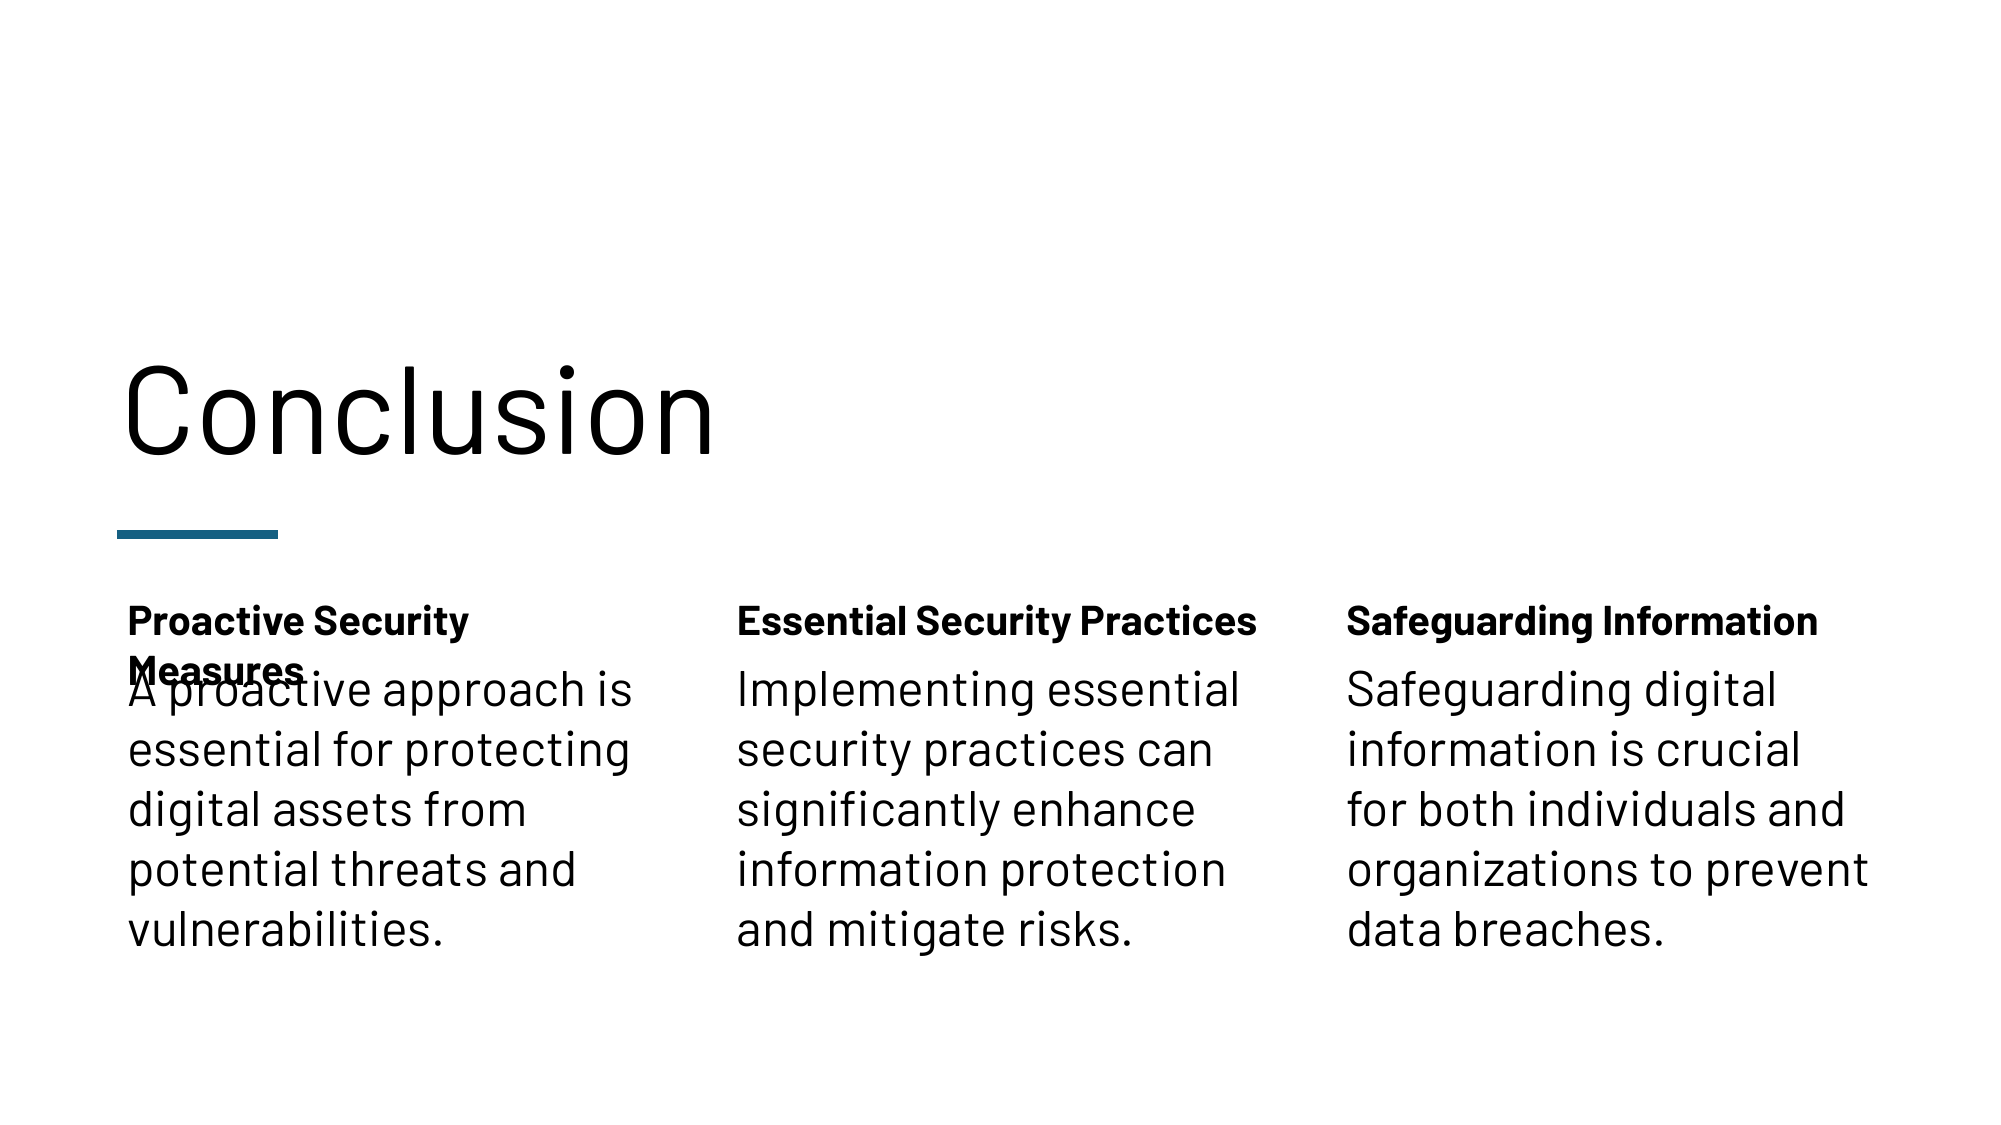

# Conclusion
Proactive Security Measures
A proactive approach is essential for protecting digital assets from potential threats and vulnerabilities.
Essential Security Practices
Implementing essential security practices can significantly enhance information protection and mitigate risks.
Safeguarding Information
Safeguarding digital information is crucial for both individuals and organizations to prevent data breaches.